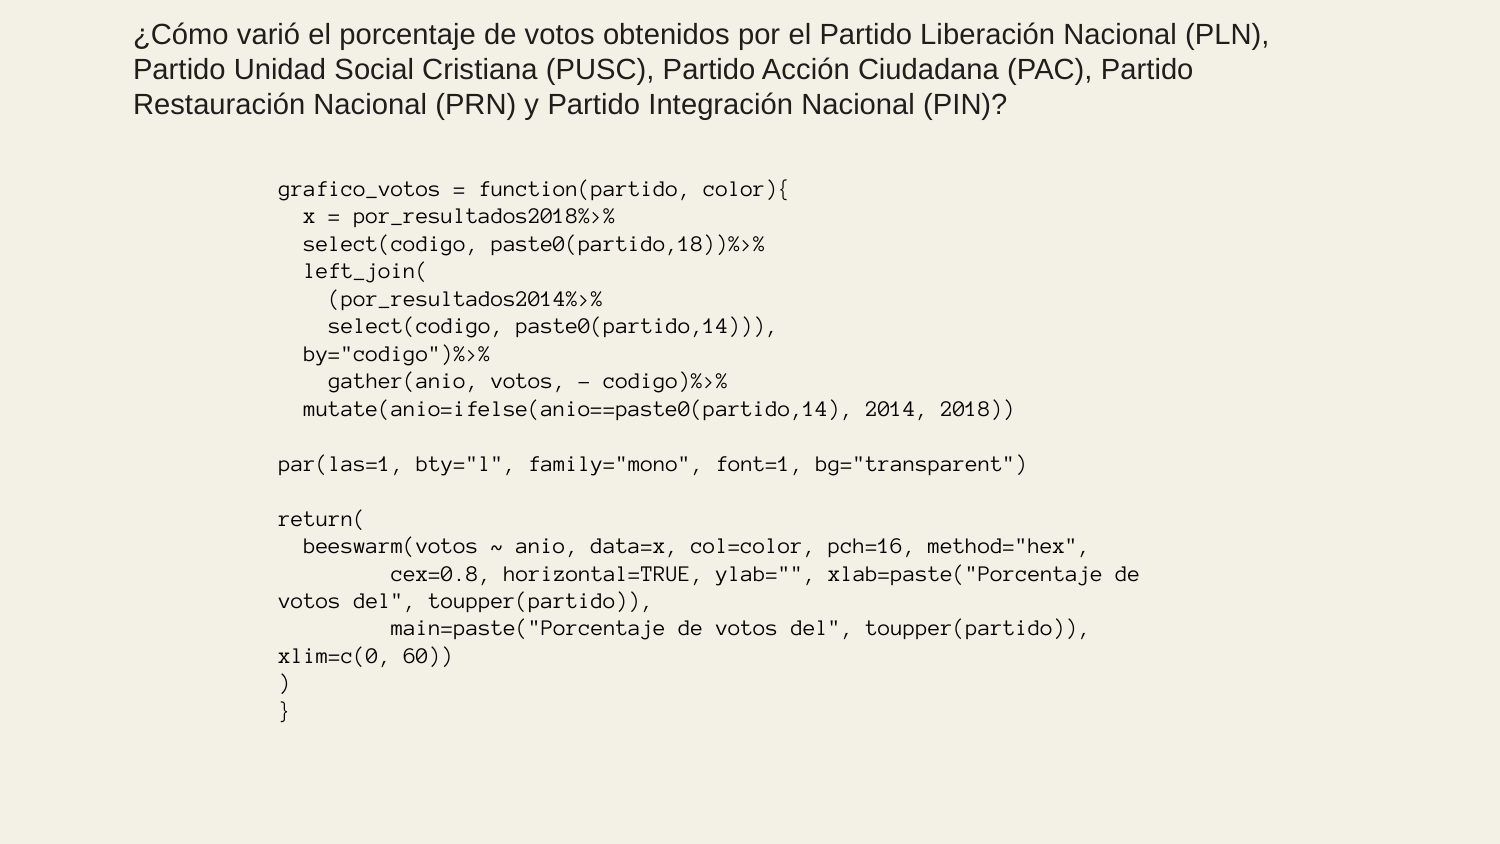

# ¿Cómo varió el porcentaje de votos obtenidos por el Partido Liberación Nacional (PLN), Partido Unidad Social Cristiana (PUSC), Partido Acción Ciudadana (PAC), Partido Restauración Nacional (PRN) y Partido Integración Nacional (PIN)?
grafico_votos = function(partido, color){
  x = por_resultados2018%>%
  select(codigo, paste0(partido,18))%>%
  left_join(
    (por_resultados2014%>%
    select(codigo, paste0(partido,14))),
  by="codigo")%>%
    gather(anio, votos, - codigo)%>%
  mutate(anio=ifelse(anio==paste0(partido,14), 2014, 2018))

par(las=1, bty="l", family="mono", font=1, bg="transparent")

return(
  beeswarm(votos ~ anio, data=x, col=color, pch=16, method="hex",
         cex=0.8, horizontal=TRUE, ylab="", xlab=paste("Porcentaje de votos del", toupper(partido)),
         main=paste("Porcentaje de votos del", toupper(partido)), xlim=c(0, 60))
)
}